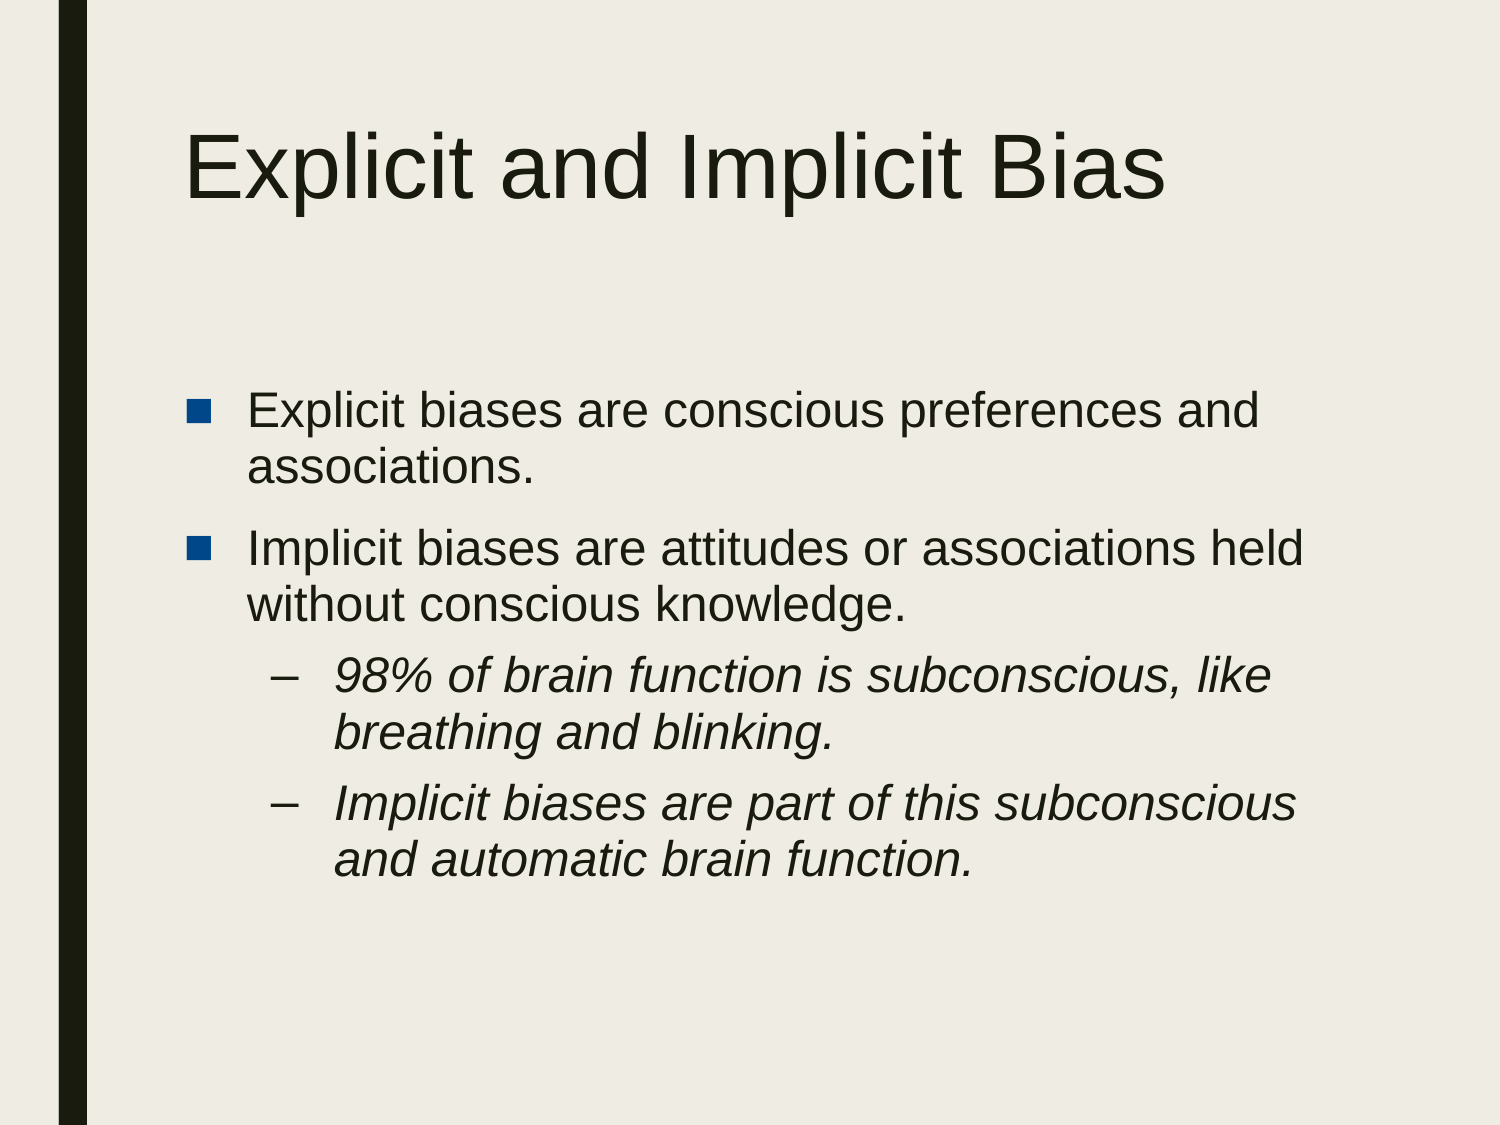

# Explicit and Implicit Bias
Explicit biases are conscious preferences and associations.
Implicit biases are attitudes or associations held without conscious knowledge.
98% of brain function is subconscious, like breathing and blinking.
Implicit biases are part of this subconscious and automatic brain function.